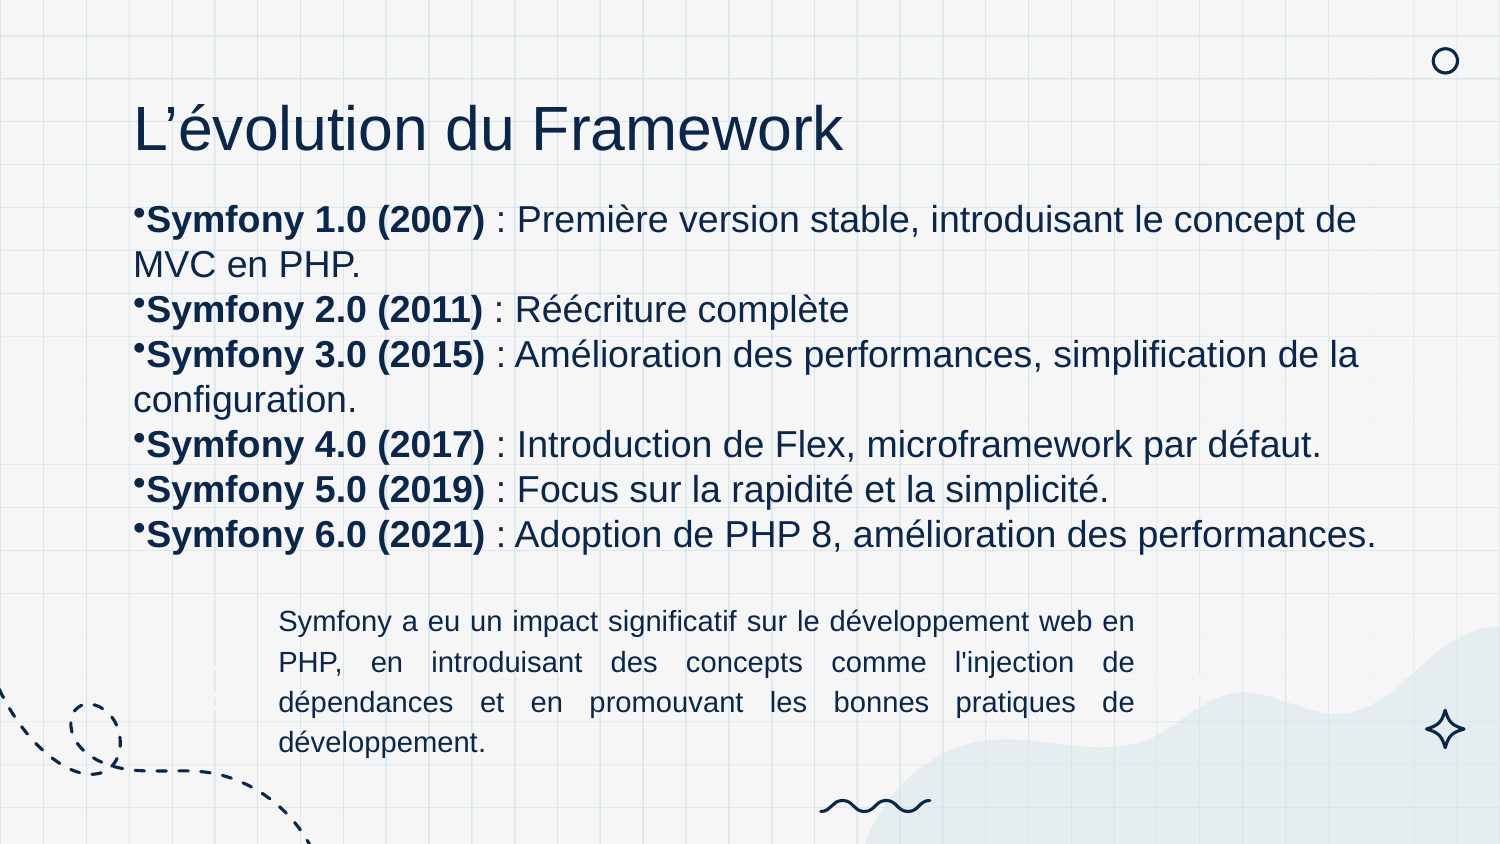

# L’évolution du Framework
Symfony 1.0 (2007) : Première version stable, introduisant le concept de MVC en PHP.
Symfony 2.0 (2011) : Réécriture complète
Symfony 3.0 (2015) : Amélioration des performances, simplification de la configuration.
Symfony 4.0 (2017) : Introduction de Flex, microframework par défaut.
Symfony 5.0 (2019) : Focus sur la rapidité et la simplicité.
Symfony 6.0 (2021) : Adoption de PHP 8, amélioration des performances.
Symfony a eu un impact significatif sur le développement web en PHP, en introduisant des concepts comme l'injection de dépendances et en promouvant les bonnes pratiques de développement.
+1
-2